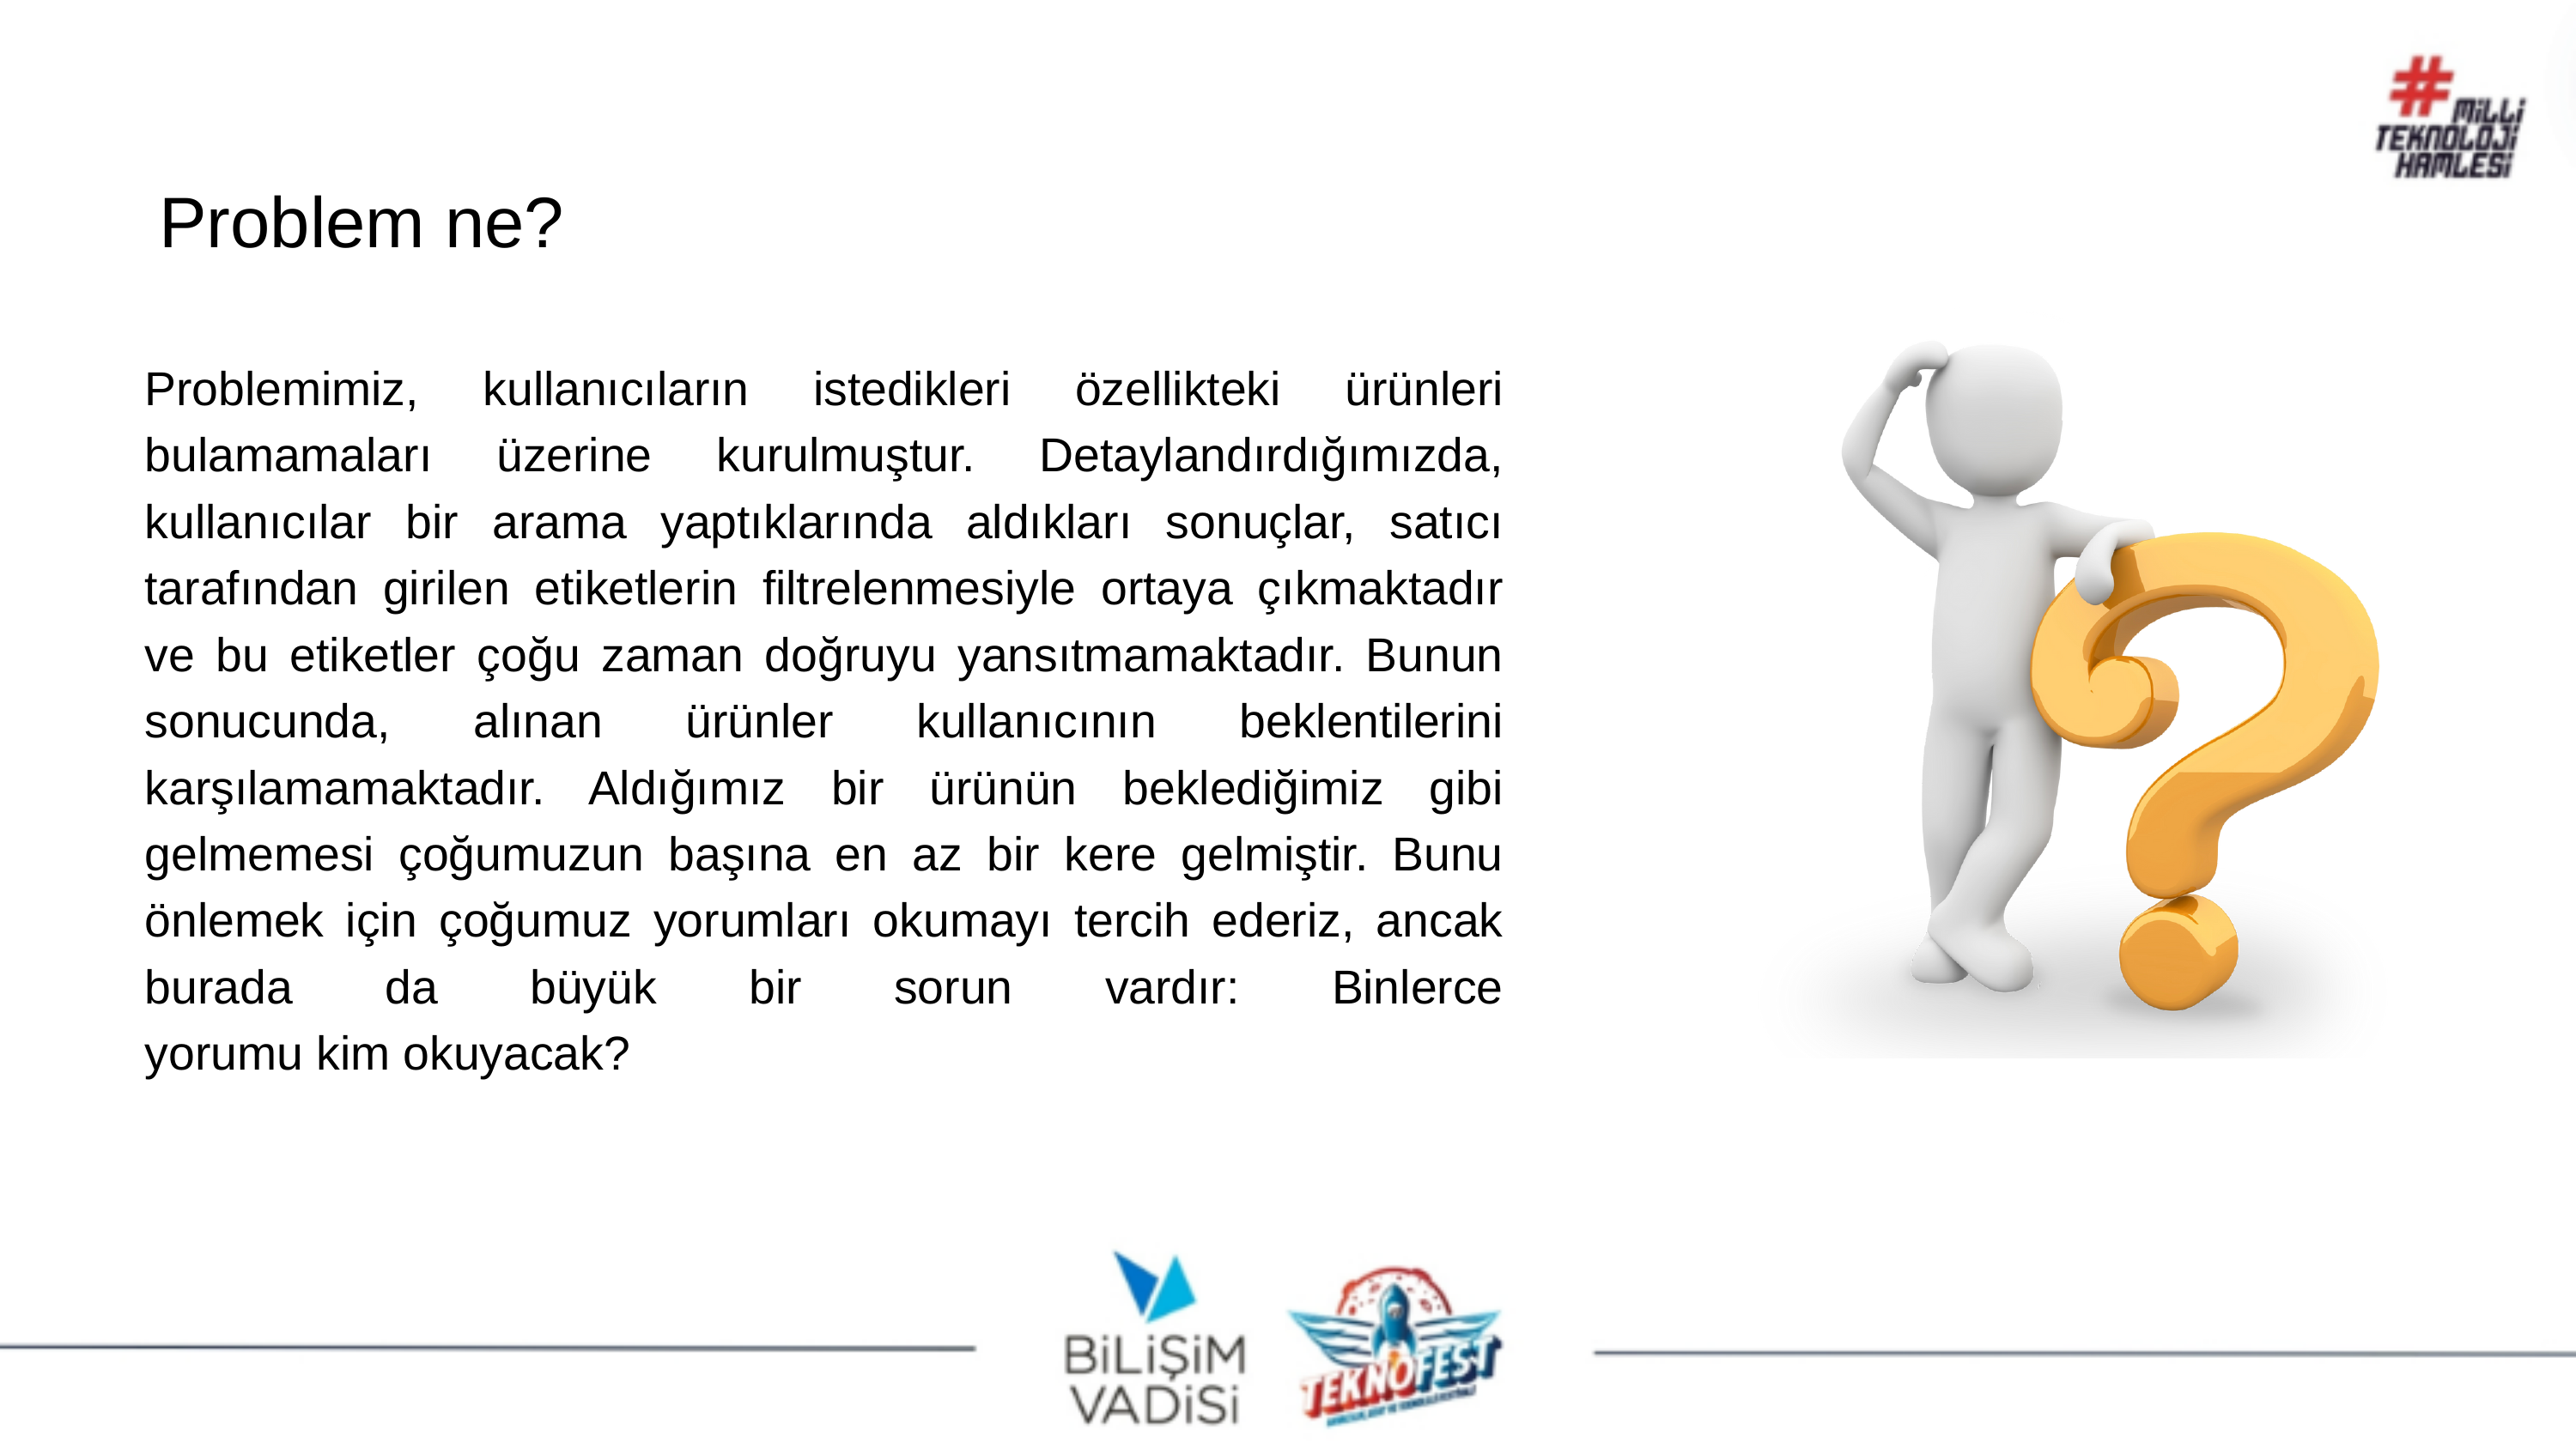

Problem ne?

Problemimiz, kullanıcıların istedikleri özellikteki ürünleri bulamamaları üzerine kurulmuştur. Detaylandırdığımızda, kullanıcılar bir arama yaptıklarında aldıkları sonuçlar, satıcı tarafından girilen etiketlerin filtrelenmesiyle ortaya çıkmaktadır ve bu etiketler çoğu zaman doğruyu yansıtmamaktadır. Bunun sonucunda, alınan ürünler kullanıcının beklentilerini karşılamamaktadır. Aldığımız bir ürünün beklediğimiz gibi gelmemesi çoğumuzun başına en az bir kere gelmiştir. Bunu önlemek için çoğumuz yorumları okumayı tercih ederiz, ancak burada da büyük bir sorun vardır: Binlerce yorumu kim okuyacak?